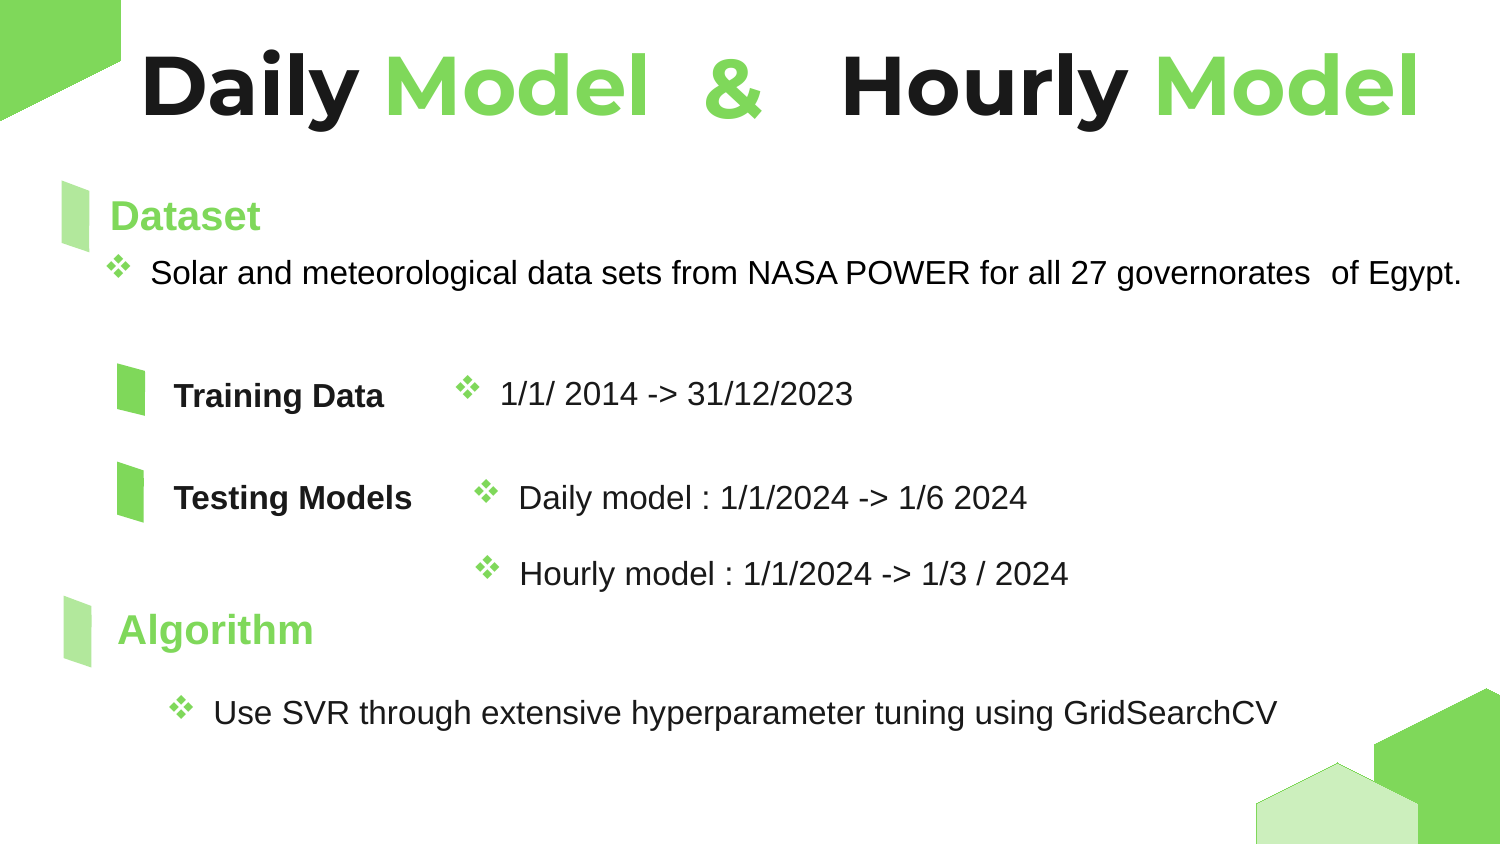

Daily Model
Hourly Model
&
Dataset

Solar and meteorological data sets from NASA POWER for all 27 governorates  of Egypt.
1/1/ 2014 -> 31/12/2023
Training Data

Testing Models
Daily model : 1/1/2024 -> 1/6 2024

Hourly model : 1/1/2024 -> 1/3 / 2024
Algorithm

Use SVR through extensive hyperparameter tuning using GridSearchCV